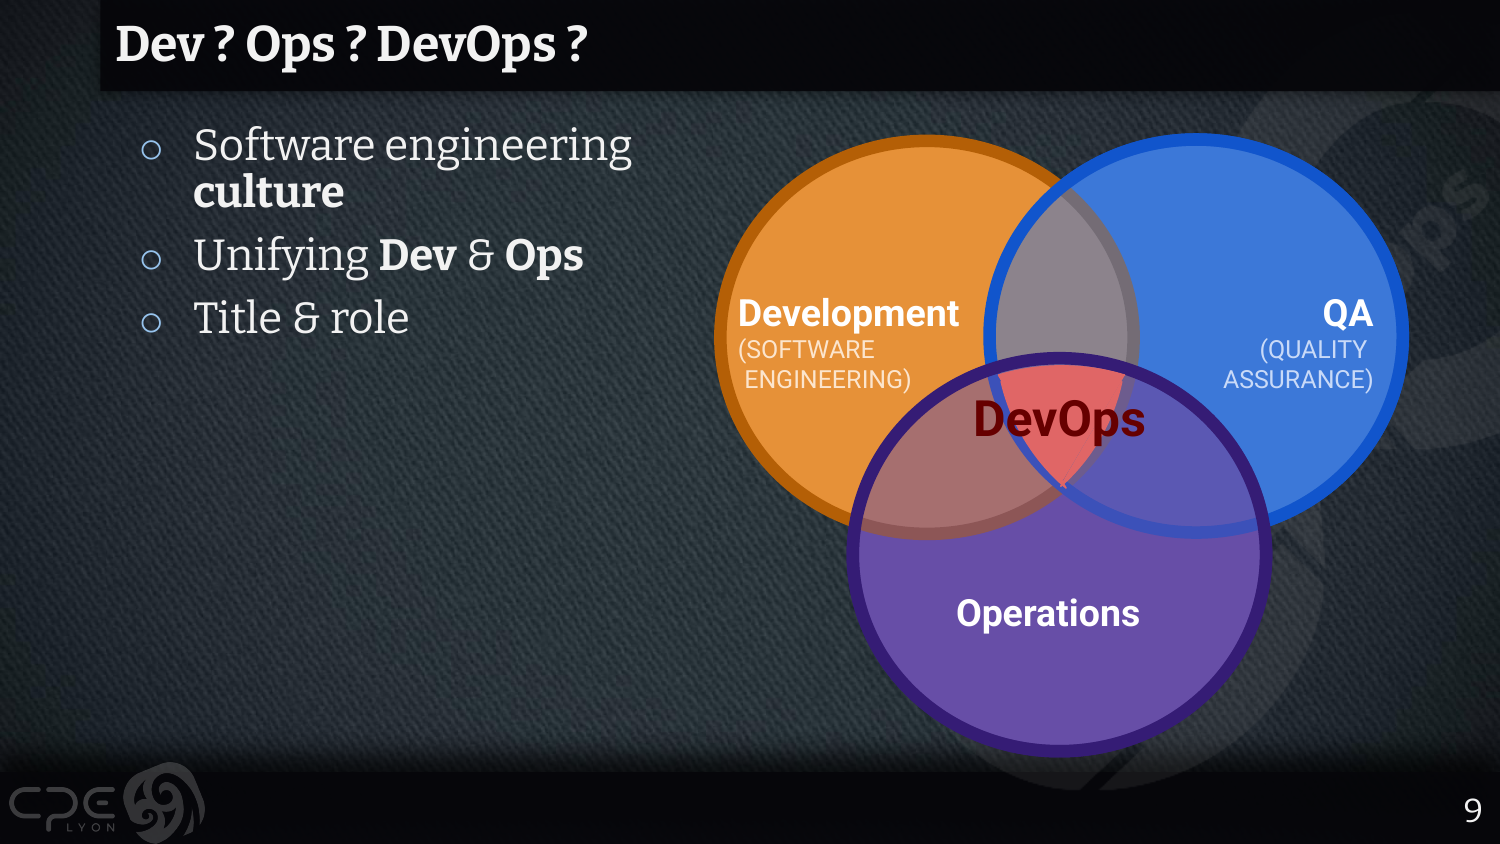

# Dev ? Ops ? DevOps ?
Software engineering culture
Unifying Dev & Ops
Title & role

Development
(SOFTWARE
 ENGINEERING)
QA
(QUALITY
ASSURANCE)

DevOps

Operations